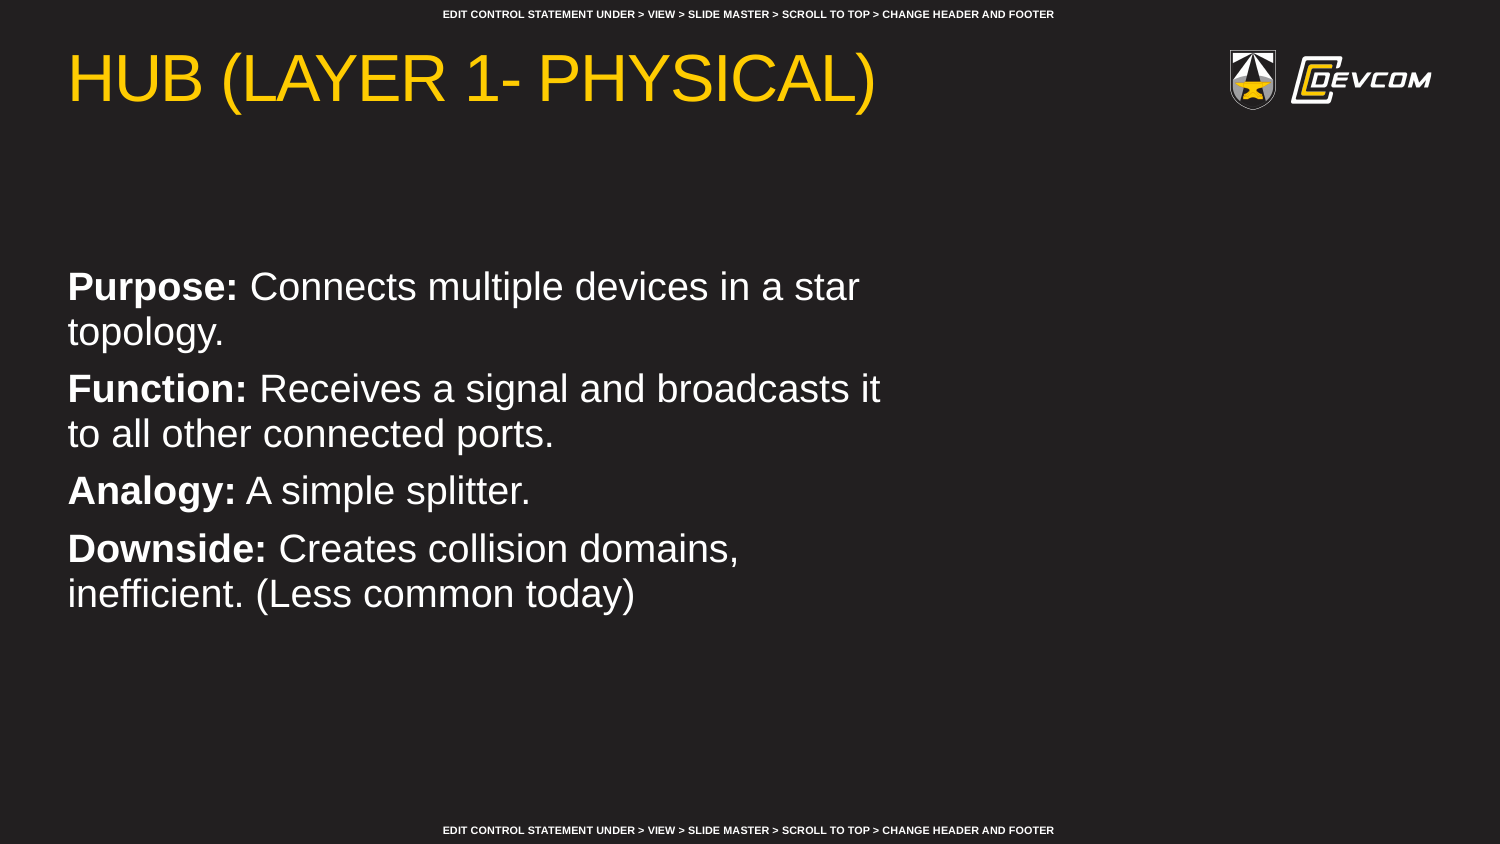

# Hub (layer 1- physical)
Purpose: Connects multiple devices in a star topology.
Function: Receives a signal and broadcasts it to all other connected ports.
Analogy: A simple splitter.
Downside: Creates collision domains, inefficient. (Less common today)